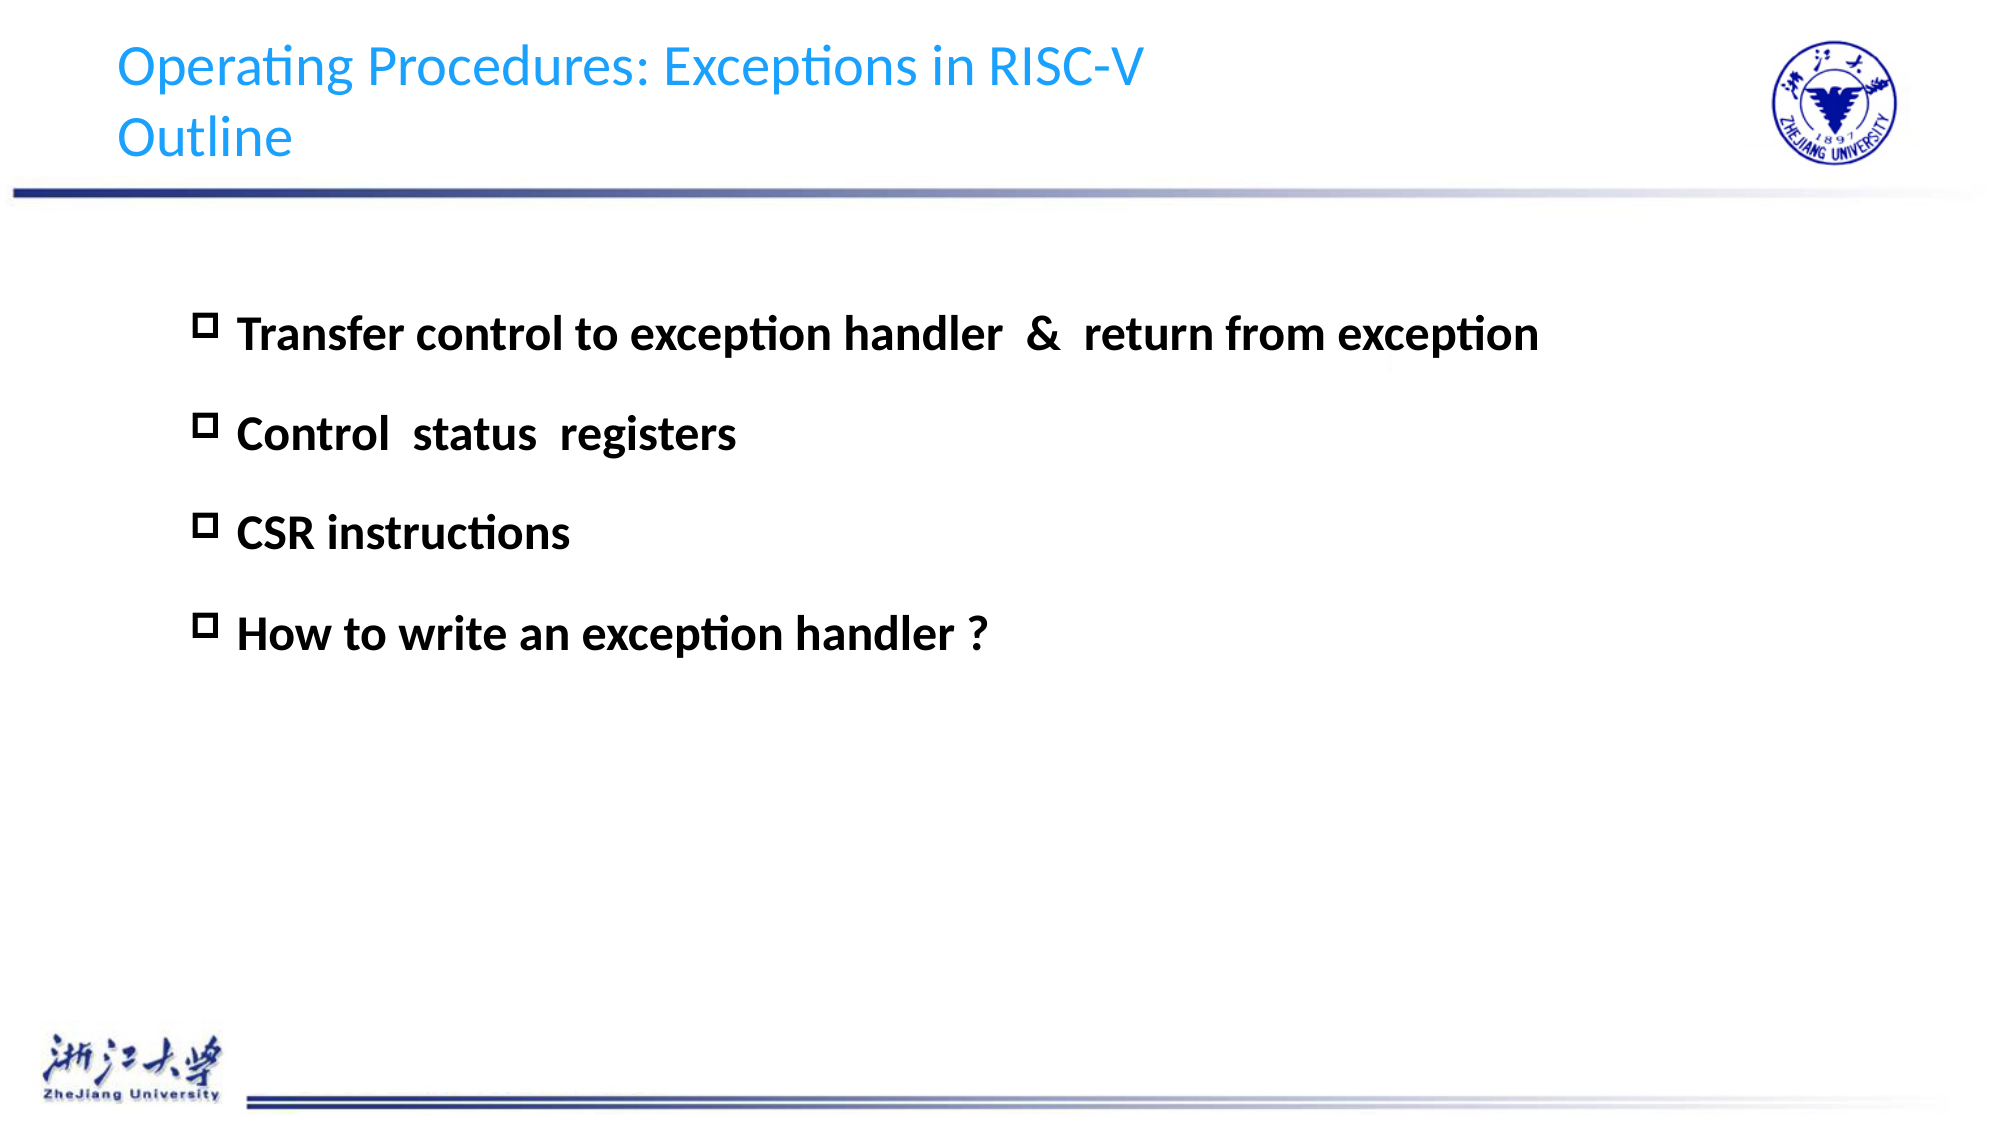

# Operating Procedures: Exceptions in RISC-V Outline
Transfer control to exception handler  &  return from exception
Control  status  registers
CSR instructions
How to write an exception handler ?